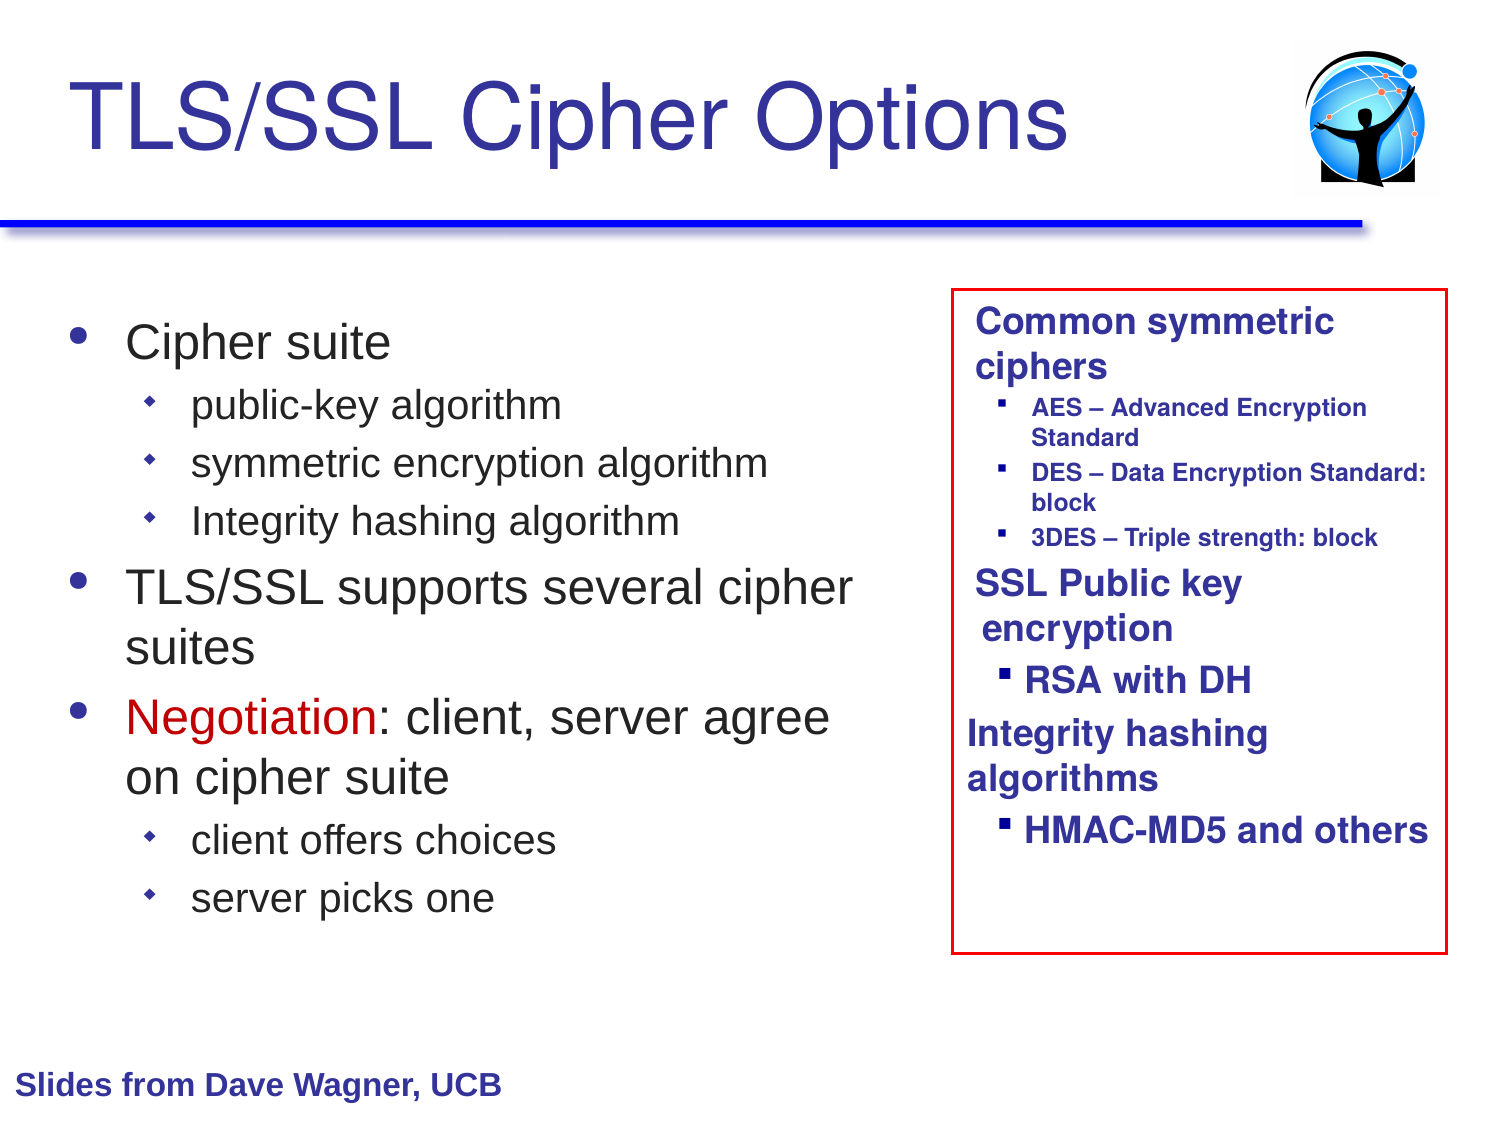

# TLS/SSL Cipher Options
Common symmetric ciphers
AES – Advanced Encryption Standard
DES – Data Encryption Standard: block
3DES – Triple strength: block
SSL Public key encryption
RSA with DH
Integrity hashing algorithms
HMAC-MD5 and others

Cipher suite
public-key algorithm
symmetric encryption algorithm
Integrity hashing algorithm
TLS/SSL supports several cipher suites
Negotiation: client, server agree on cipher suite
client offers choices
server picks one
Slides from Dave Wagner, UCB